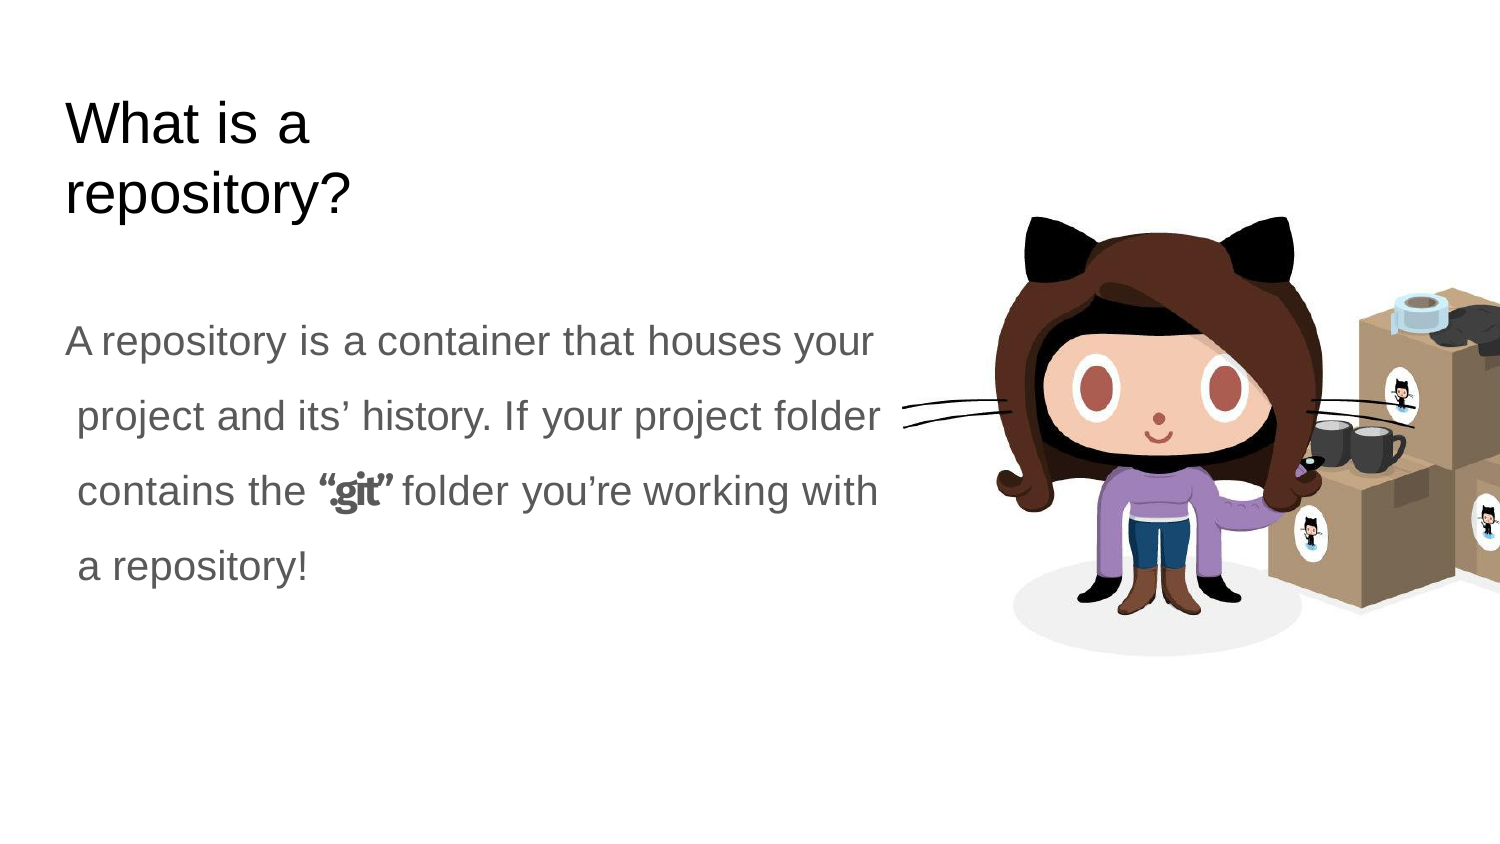

# What is a repository?
A repository is a container that houses your  project and its’ history. If your project folder  contains the “.git” folder you’re working with  a repository!